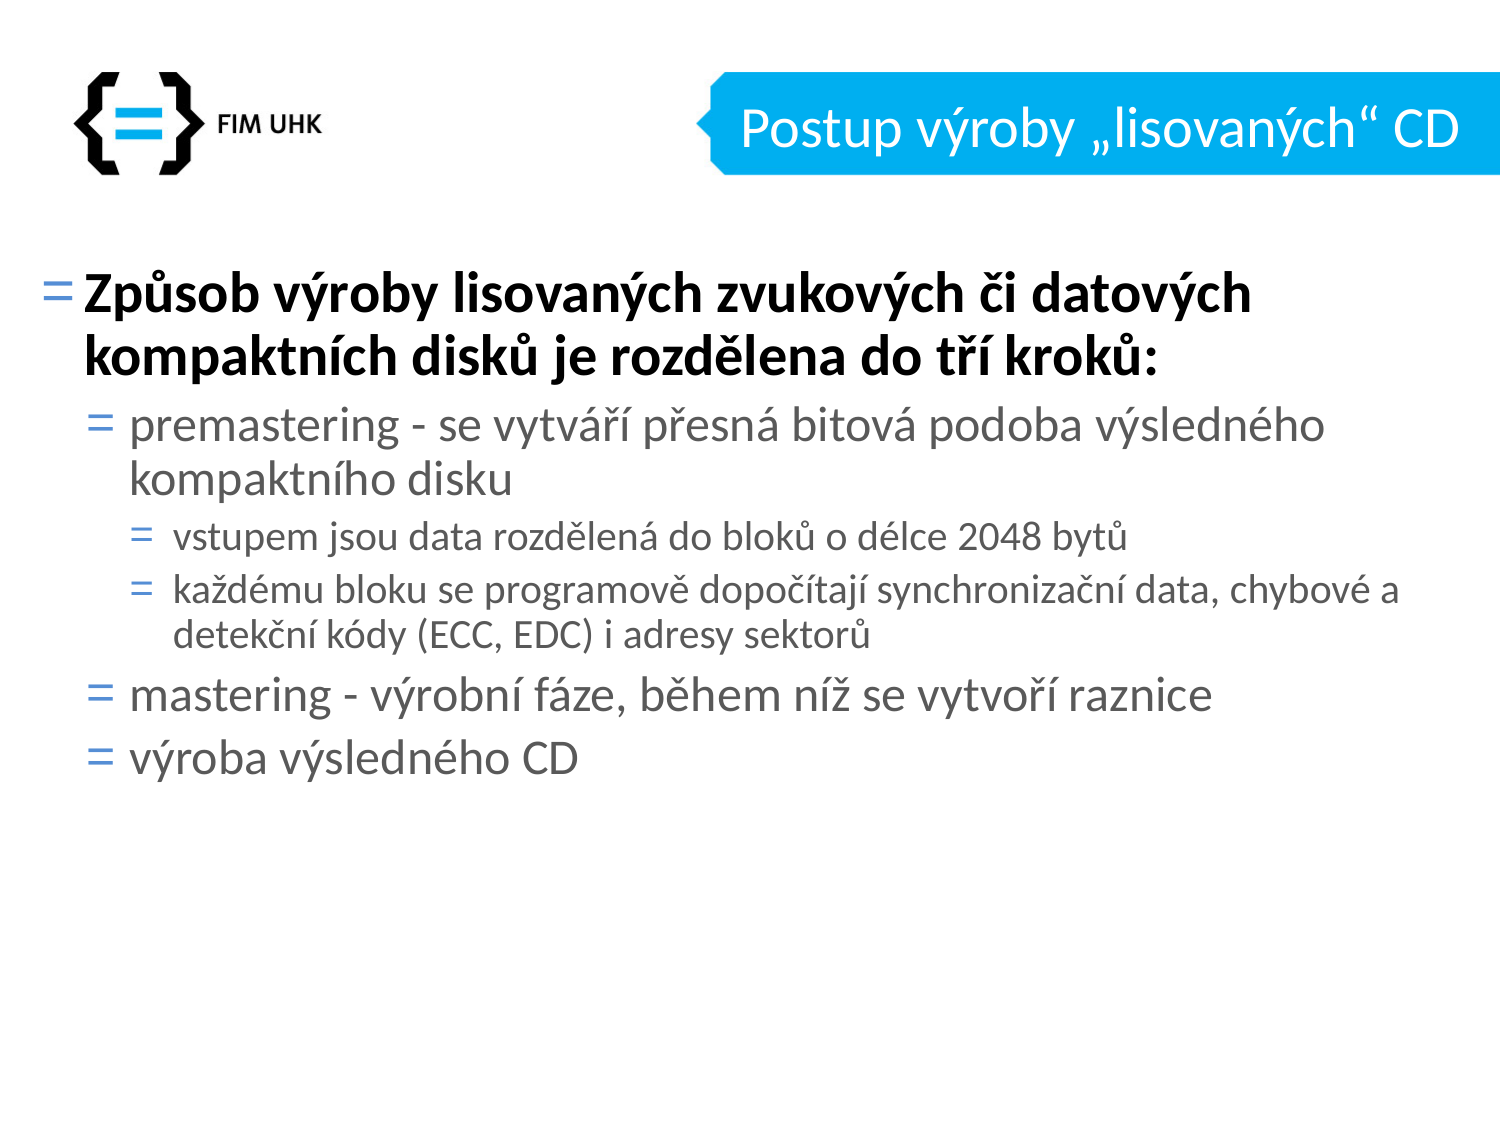

# Postup výroby „lisovaných“ CD
Způsob výroby lisovaných zvukových či datových kompaktních disků je rozdělena do tří kroků:
premastering - se vytváří přesná bitová podoba výsledného kompaktního disku
vstupem jsou data rozdělená do bloků o délce 2048 bytů
každému bloku se programově dopočítají synchronizační data, chybové a detekční kódy (ECC, EDC) i adresy sektorů
mastering - výrobní fáze, během níž se vytvoří raznice
výroba výsledného CD